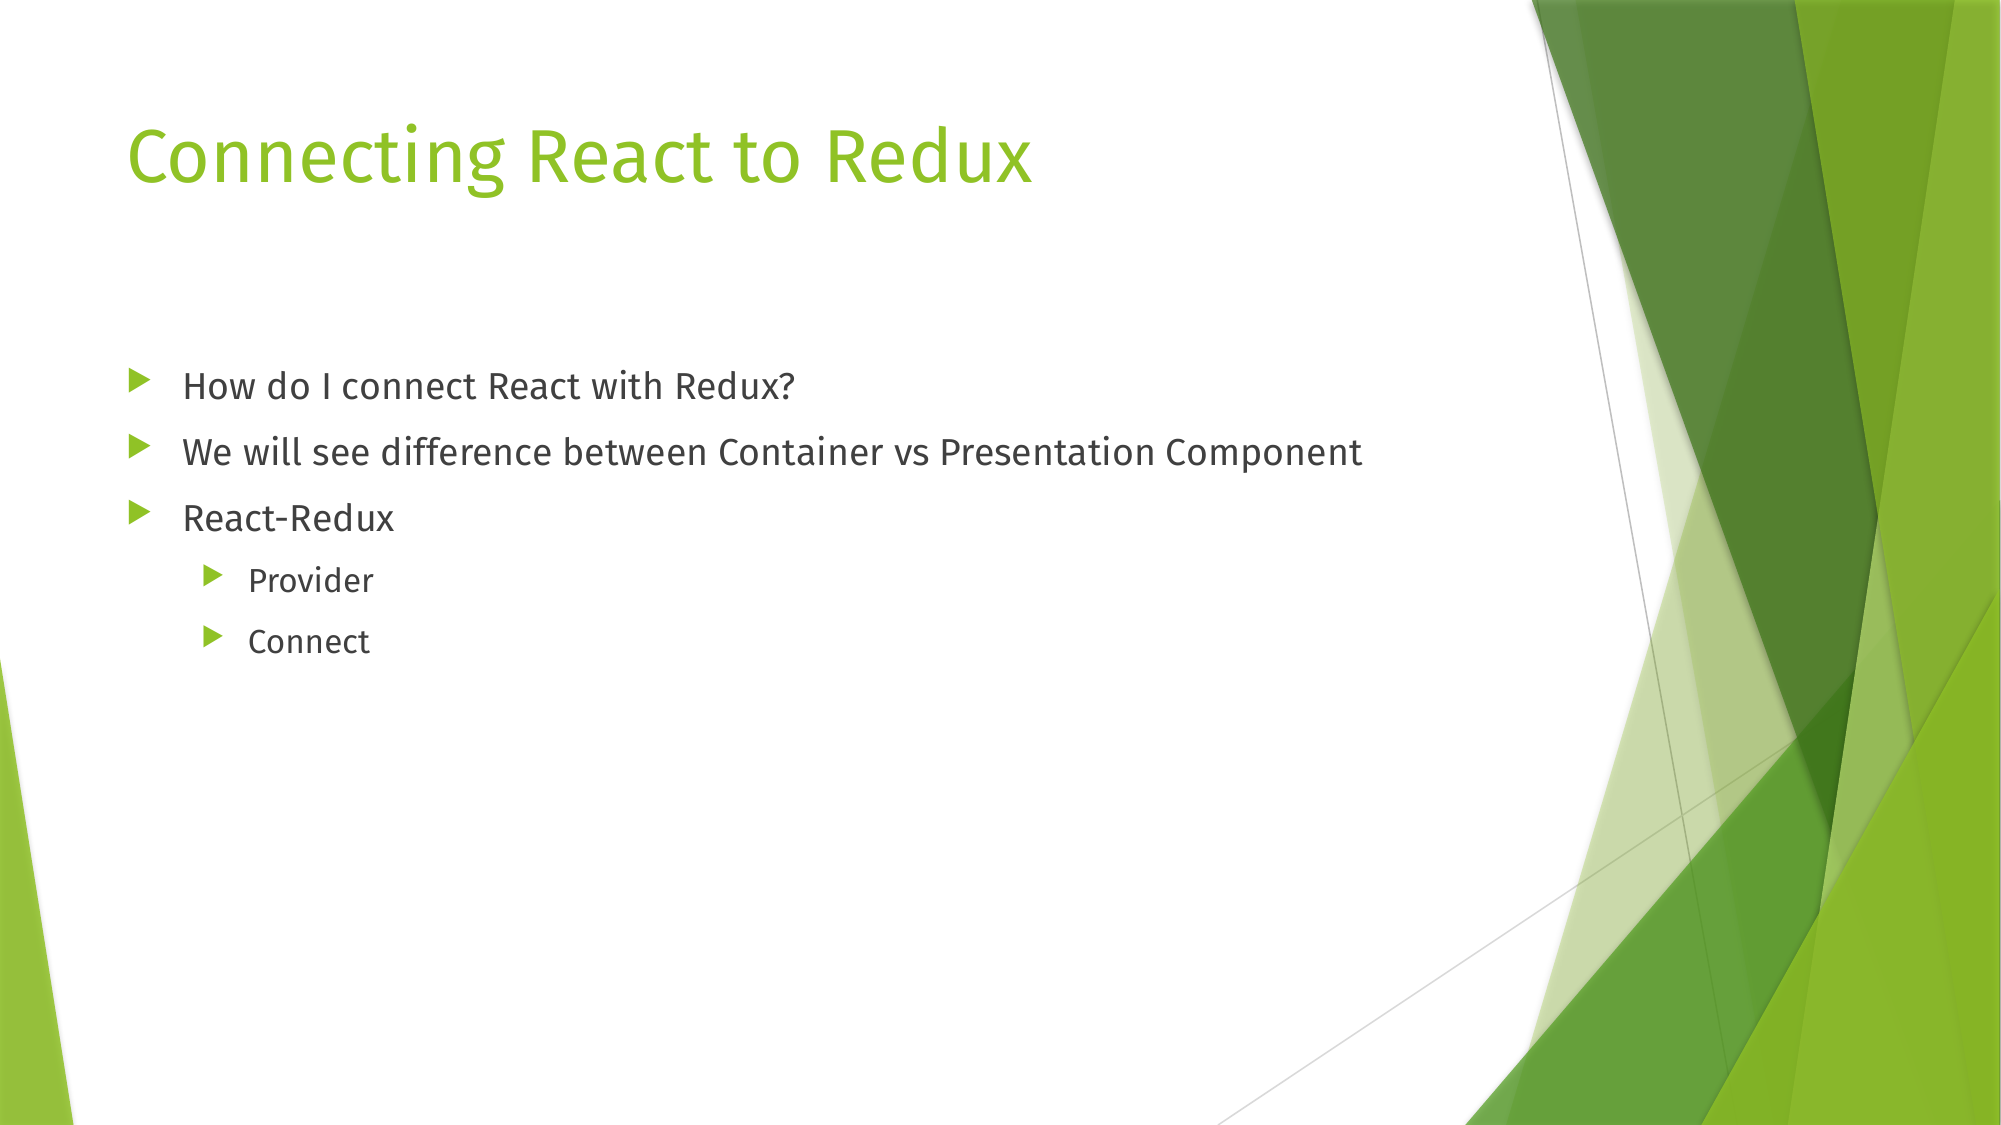

# Connecting React to Redux
How do I connect React with Redux?
We will see difference between Container vs Presentation Component
React-Redux
Provider
Connect